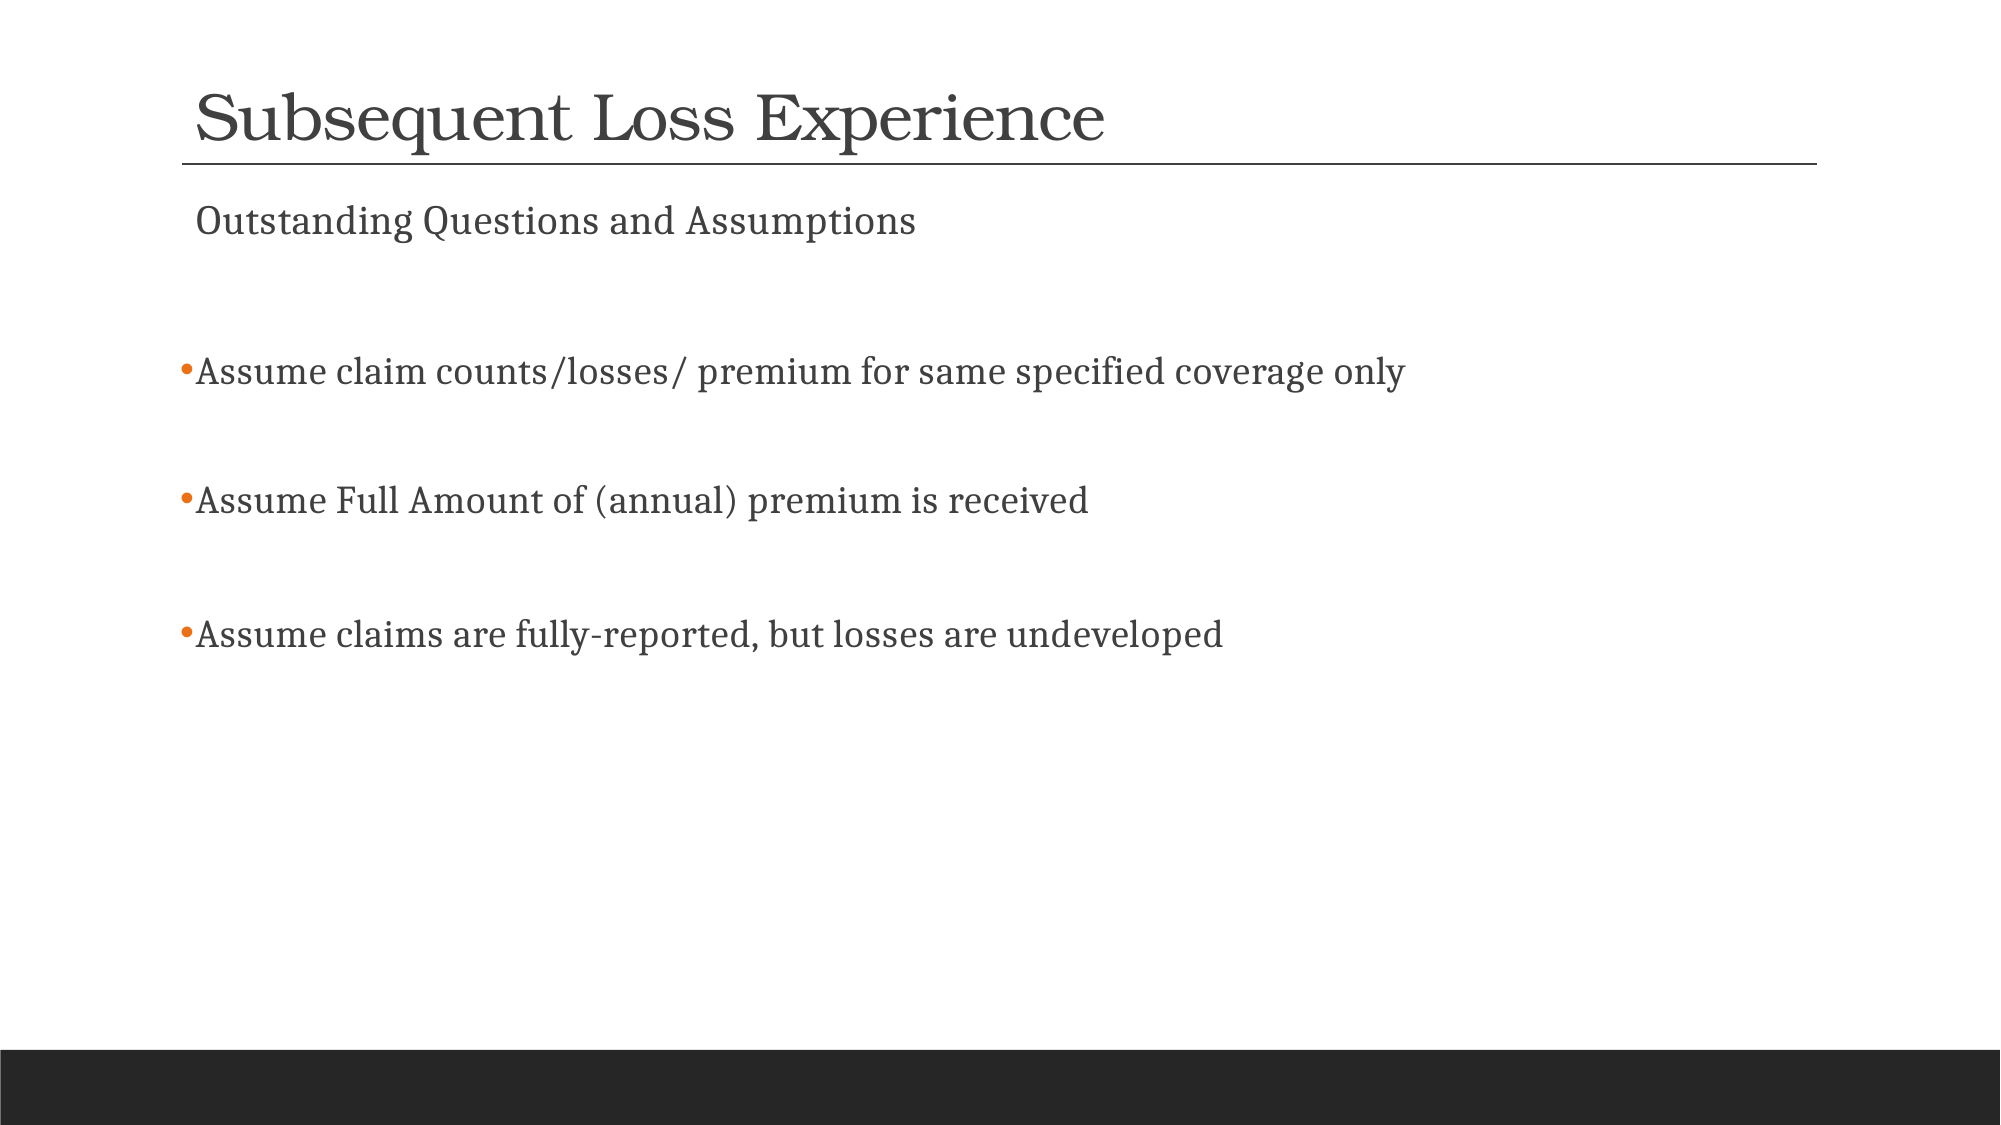

# Subsequent Loss Experience
Outstanding Questions and Assumptions
Assume claim counts/losses/ premium for same specified coverage only
Assume Full Amount of (annual) premium is received
Assume claims are fully-reported, but losses are undeveloped